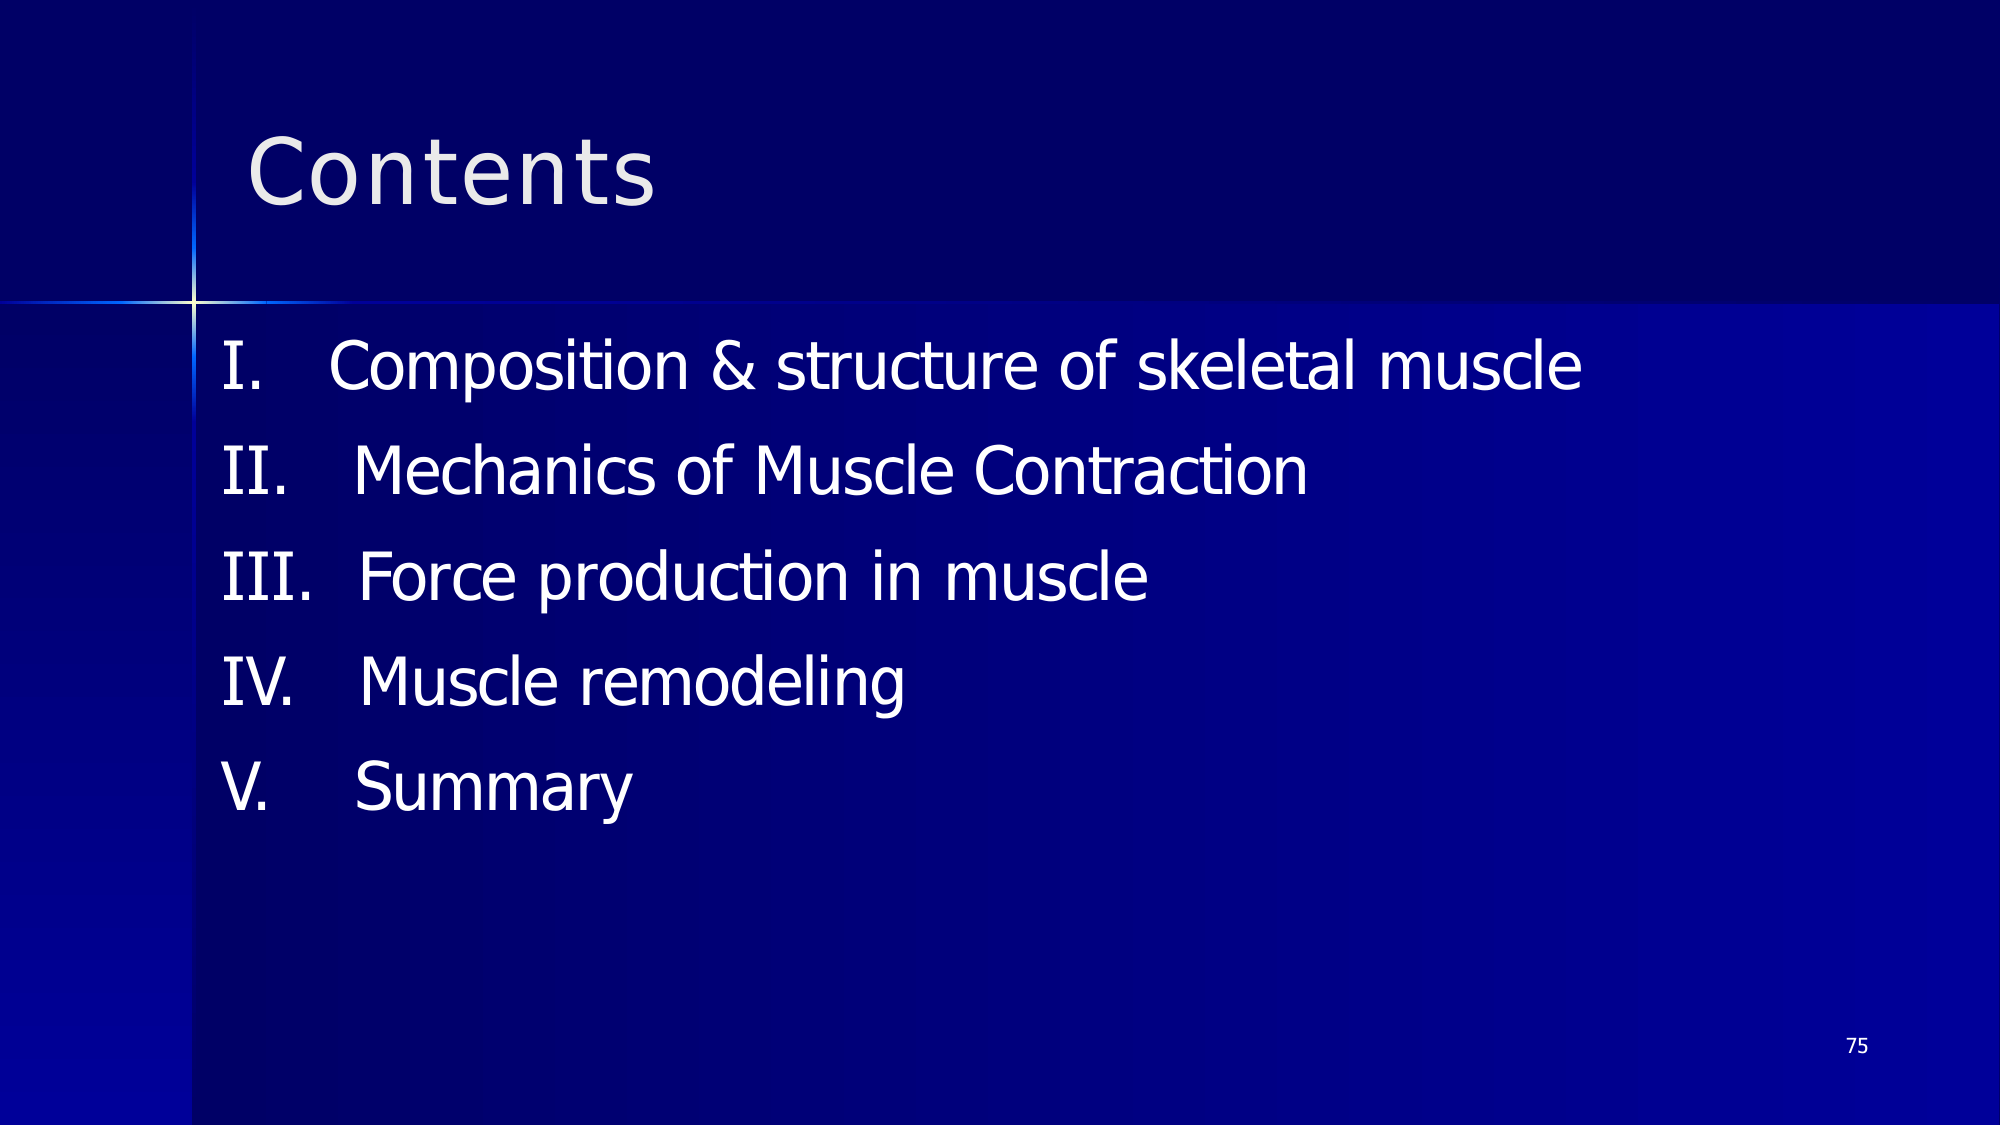

# Contents
I.   Composition & structure of skeletal muscle
II.   Mechanics of Muscle Contraction
III.  Force production in muscle
IV.   Muscle remodeling
V.    Summary

75